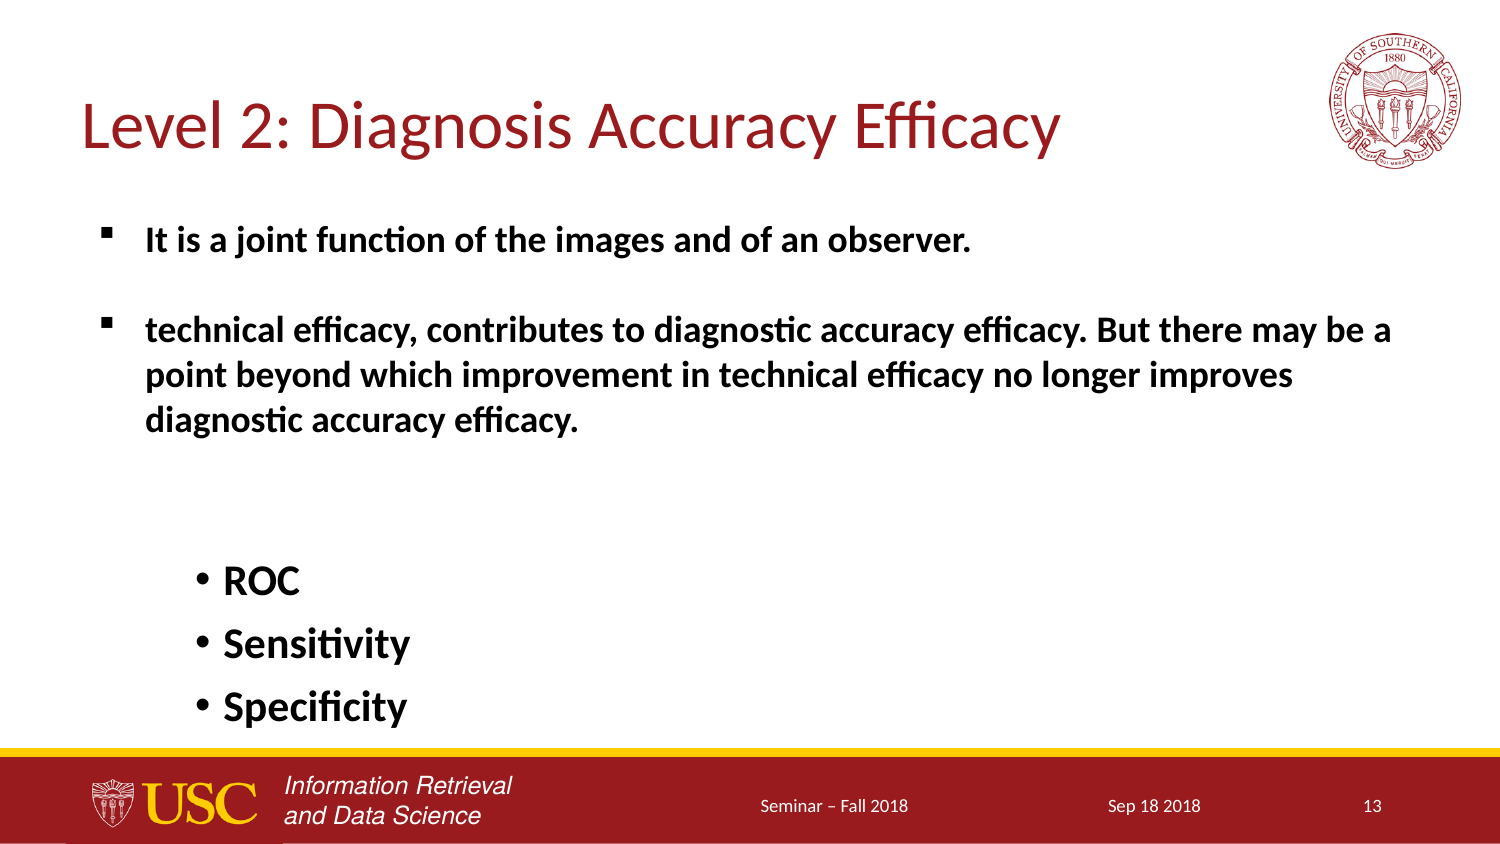

# Level 2: Diagnosis Accuracy Efficacy
It is a joint function of the images and of an observer.

technical efficacy, contributes to diagnostic accuracy efficacy. But there may be a point beyond which improvement in technical efficacy no longer improves diagnostic accuracy efficacy.
ROC
Sensitivity
Specificity
Seminar – Fall 2018
Sep 18 2018
13